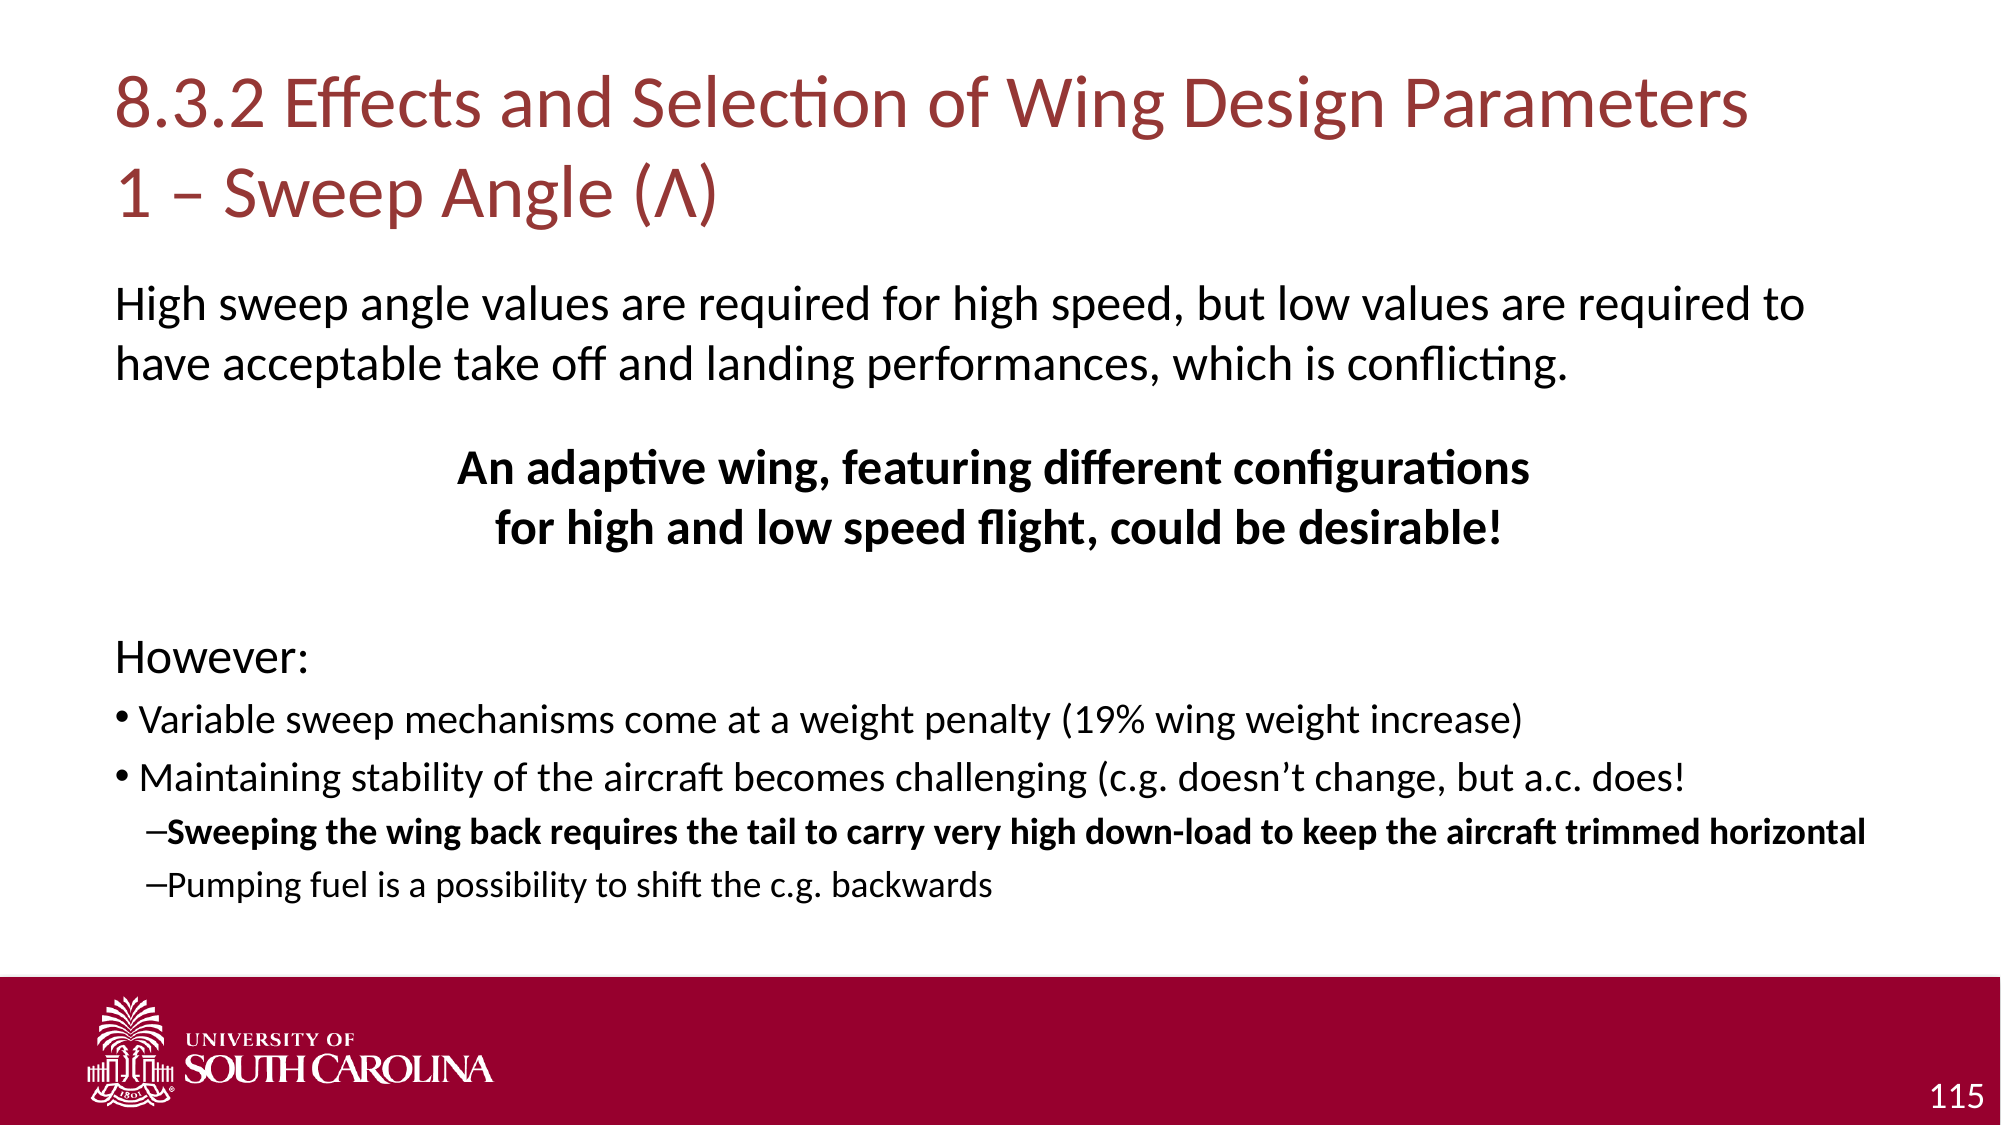

# 8.3.2 Effects and Selection of Wing Design Parameters 1 – Sweep Angle (Λ)
High sweep angle values are required for high speed, but low values are required to have acceptable take off and landing performances, which is conflicting.

An adaptive wing, featuring different configurations
for high and low speed flight, could be desirable!

However:
Variable sweep mechanisms come at a weight penalty (19% wing weight increase)
Maintaining stability of the aircraft becomes challenging (c.g. doesn’t change, but a.c. does!
Sweeping the wing back requires the tail to carry very high down-load to keep the aircraft trimmed horizontal
Pumping fuel is a possibility to shift the c.g. backwards